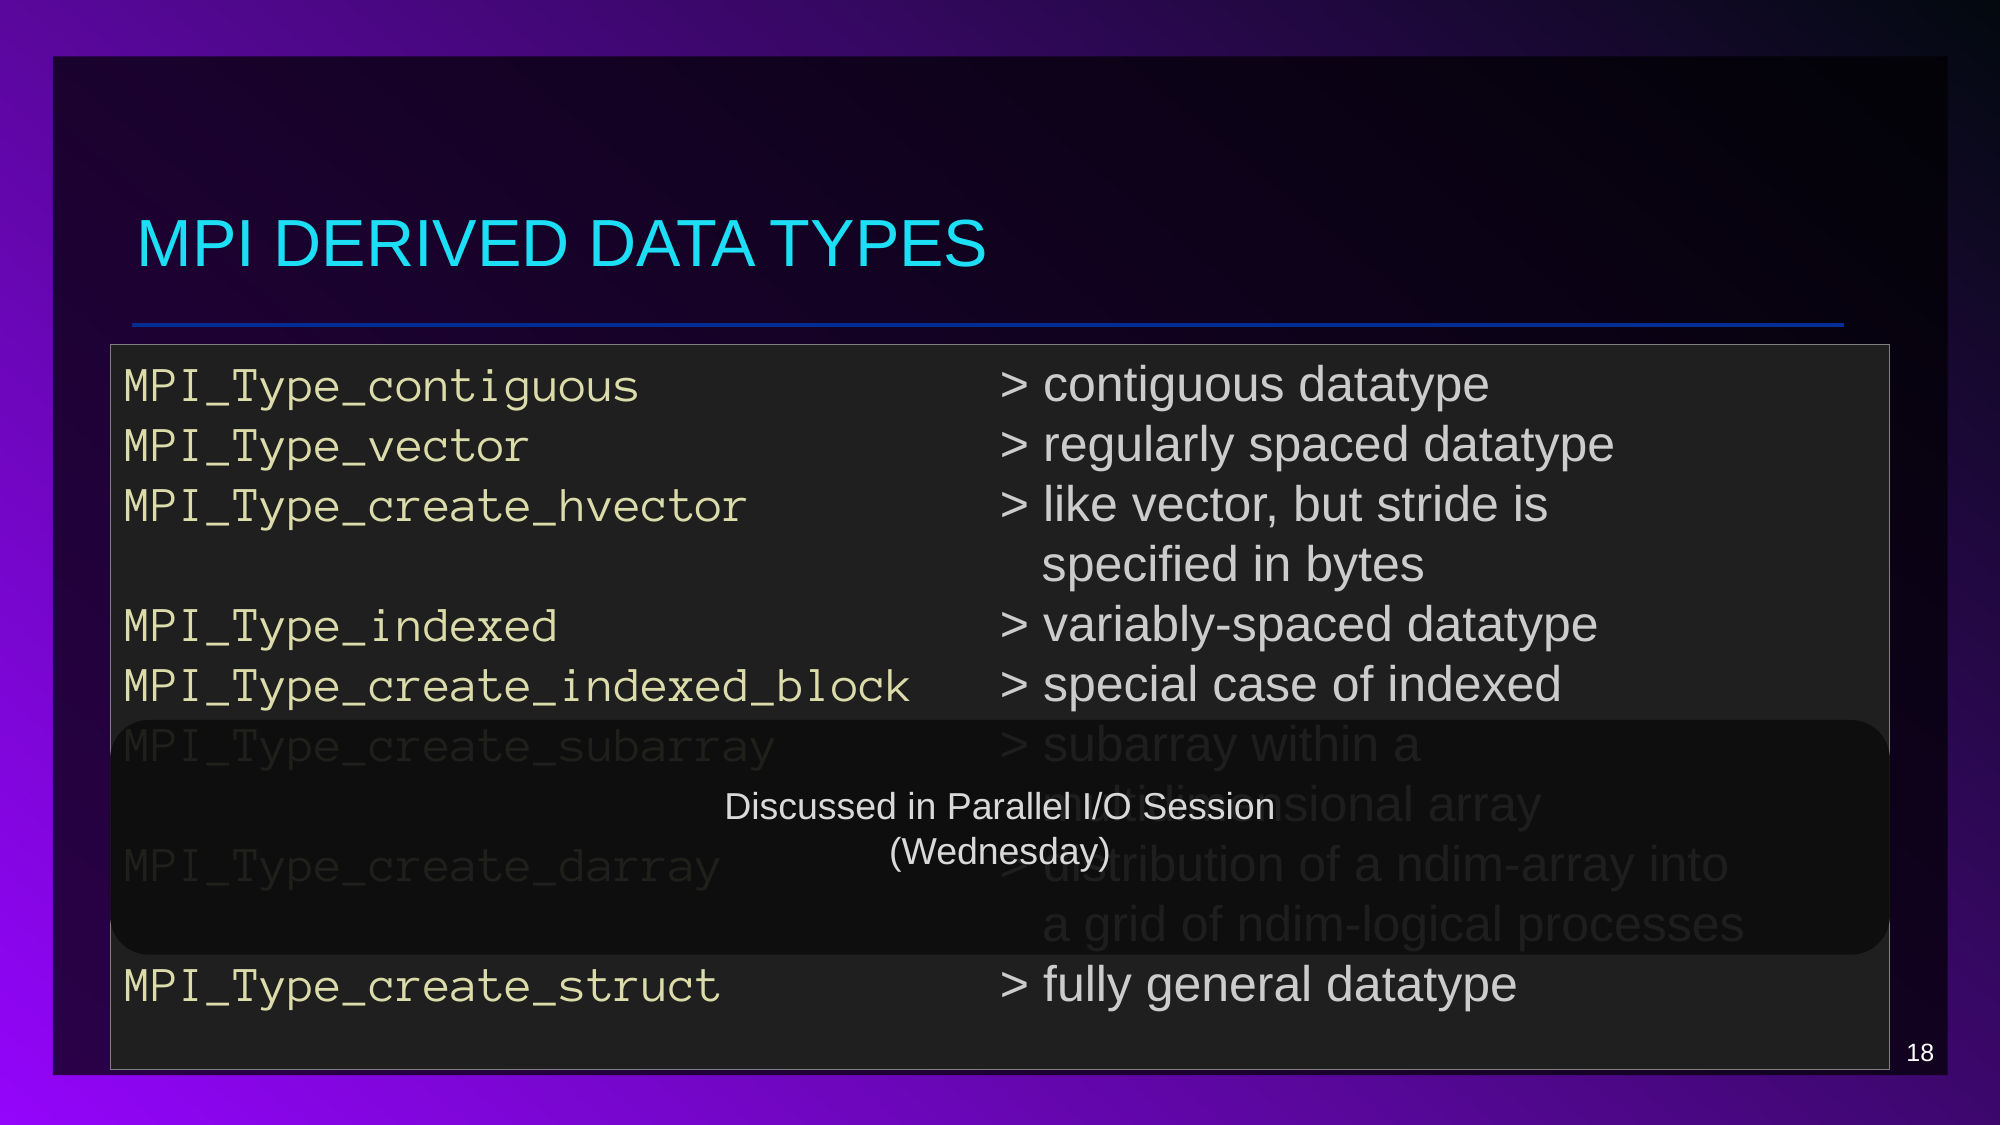

# MPI Derived DATA TYPES
MPI_Type_contiguous
MPI_Type_vector
MPI_Type_create_hvector

MPI_Type_indexed
MPI_Type_create_indexed_block
MPI_Type_create_subarray

MPI_Type_create_darray

MPI_Type_create_struct
> contiguous datatype
> regularly spaced datatype
> like vector, but stride is
   specified in bytes
> variably-spaced datatype
> special case of indexed
> subarray within a
   multidimensional array
> distribution of a ndim-array into
   a grid of ndim-logical processes
> fully general datatype

Discussed in Parallel I/O Session (Wednesday)
18